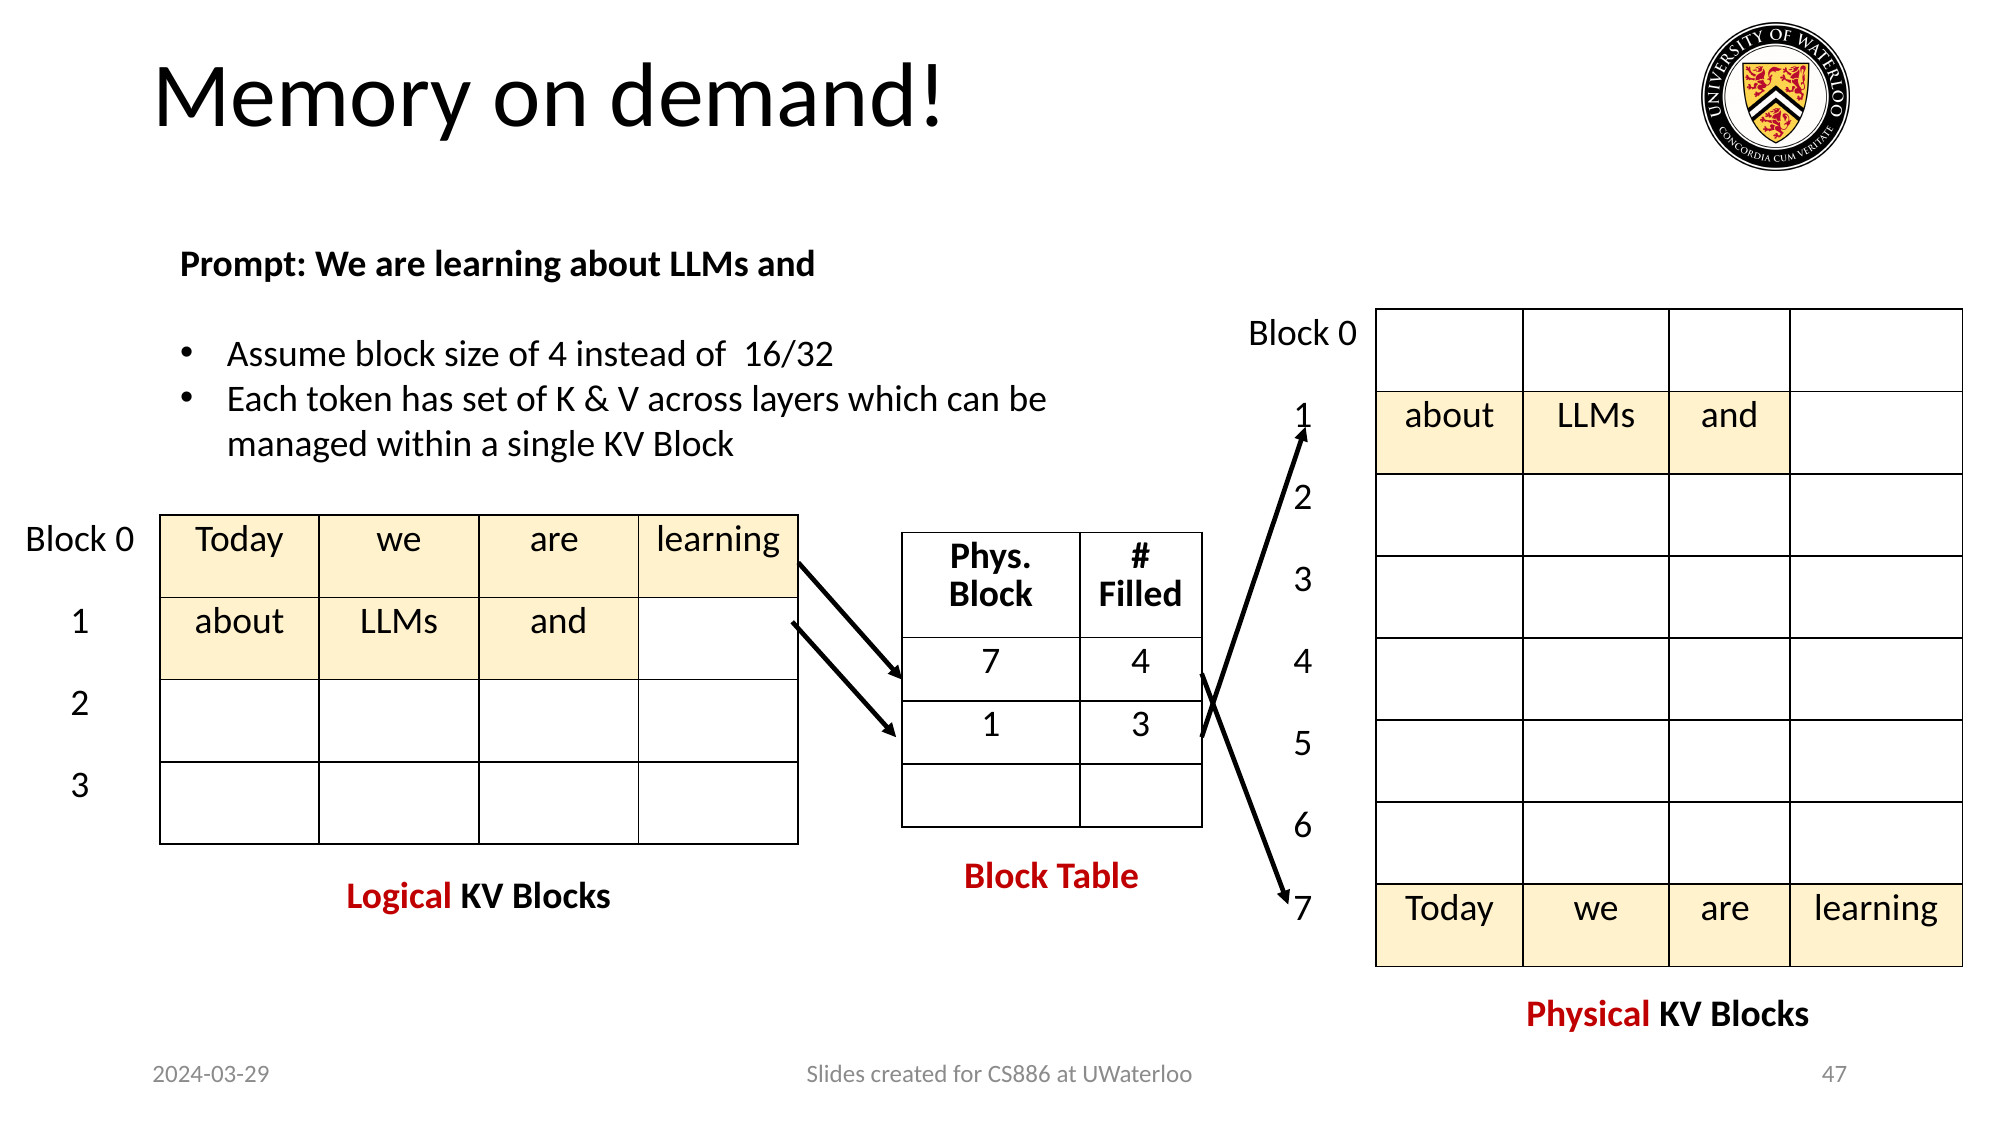

# Memory on demand!
Prompt: We are learning about LLMs and

Assume block size of 4 instead of  16/32
Each token has set of K & V across layers which can be managed within a single KV Block
| Block 0 |  |  |  |  |
| --- | --- | --- | --- | --- |
| 1 | about | LLMs | and |  |
| 2 |  |  |  |  |
| 3 |  |  |  |  |
| 4 |  |  |  |  |
| 5 |  |  |  |  |
| 6 |  |  |  |  |
| 7 | Today | we | are | learning |
| Block 0 | Today | we | are | learning |
| --- | --- | --- | --- | --- |
| 1 | about | LLMs | and |  |
| 2 |  |  |  |  |
| 3 |  |  |  |  |
| Phys. Block | # Filled |
| --- | --- |
| 7 | 4 |
| 1 | 3 |
|  |  |
Block Table
Logical KV Blocks
Physical KV Blocks
2024-03-29
Slides created for CS886 at UWaterloo
47